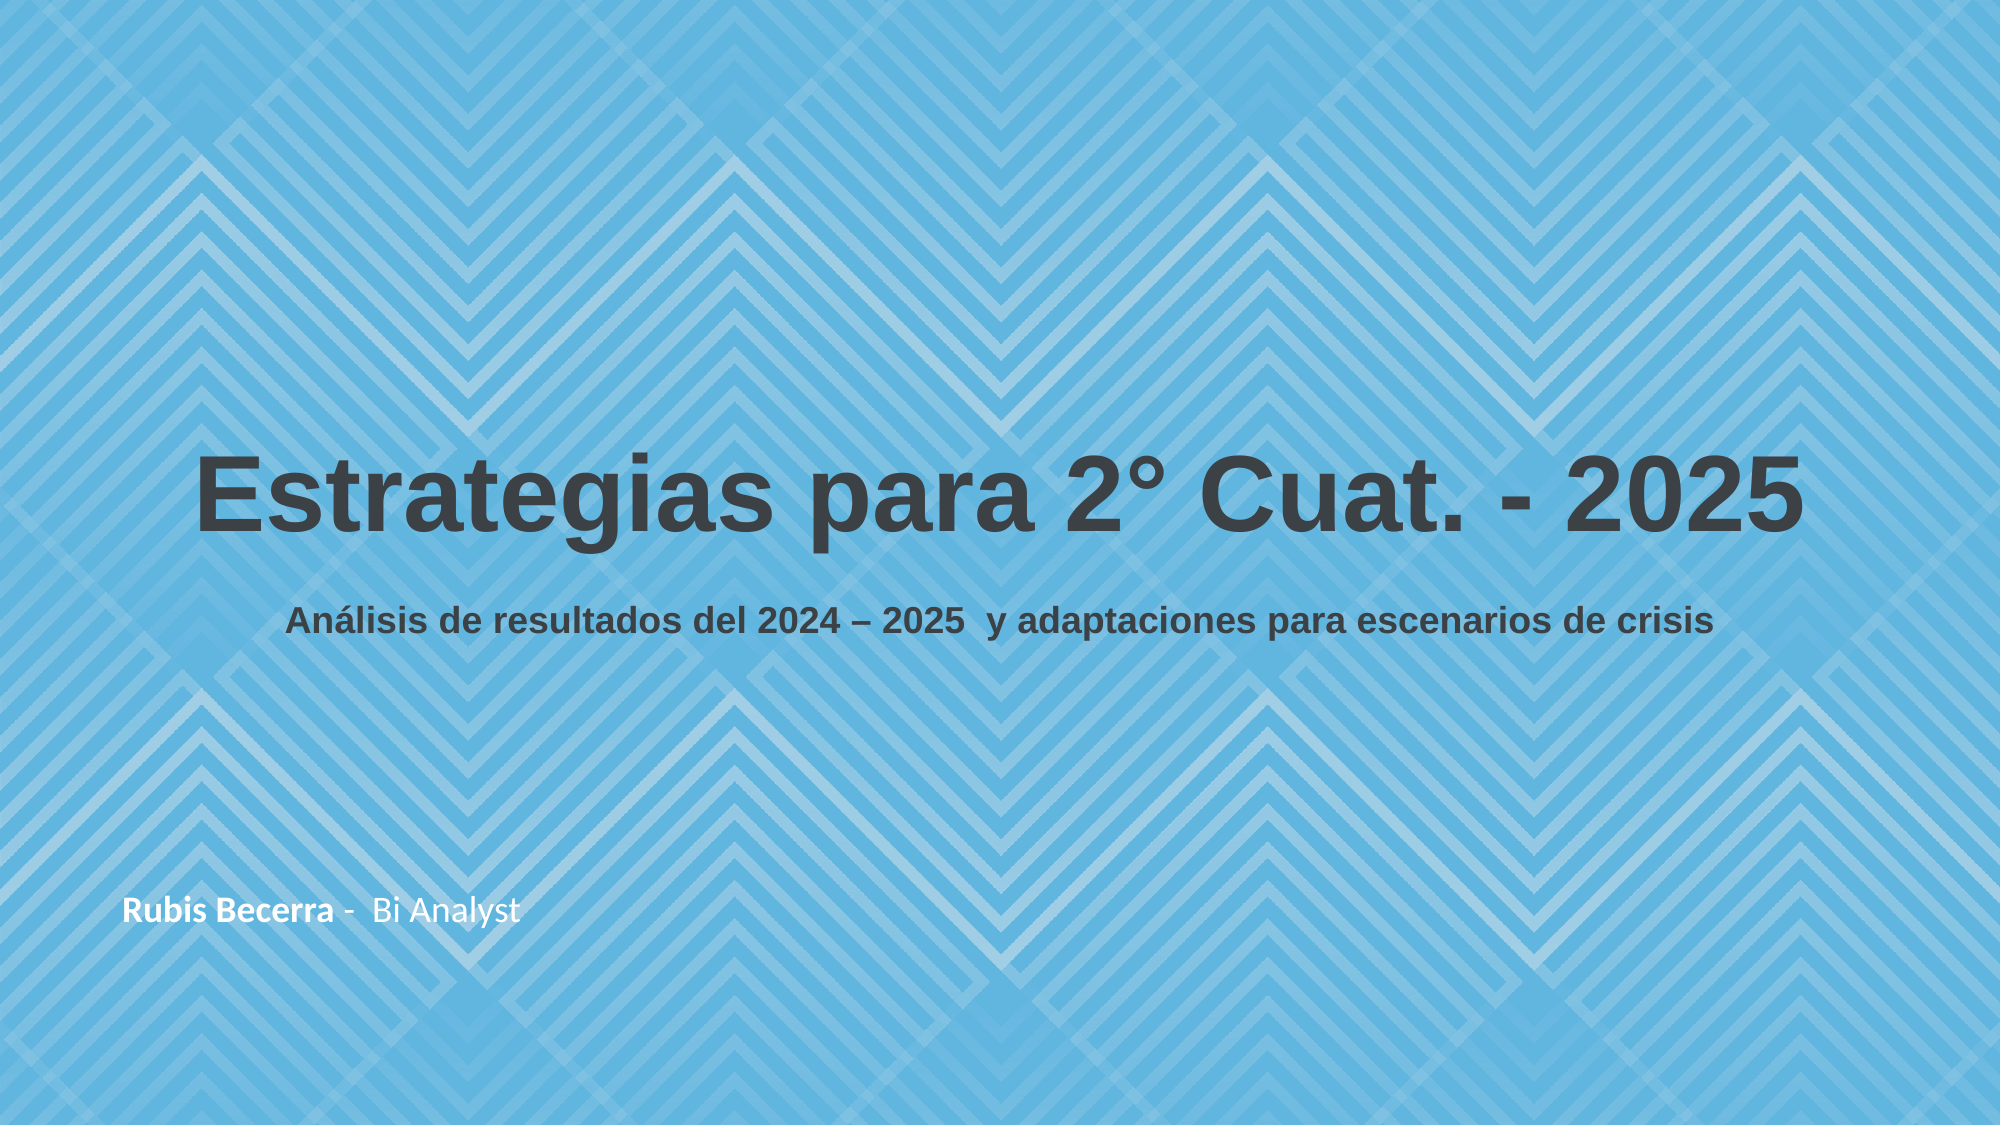

# Estrategias para 2° Cuat. - 2025
Análisis de resultados del 2024 – 2025  y adaptaciones para escenarios de crisis
Rubis Becerra -  Bi Analyst